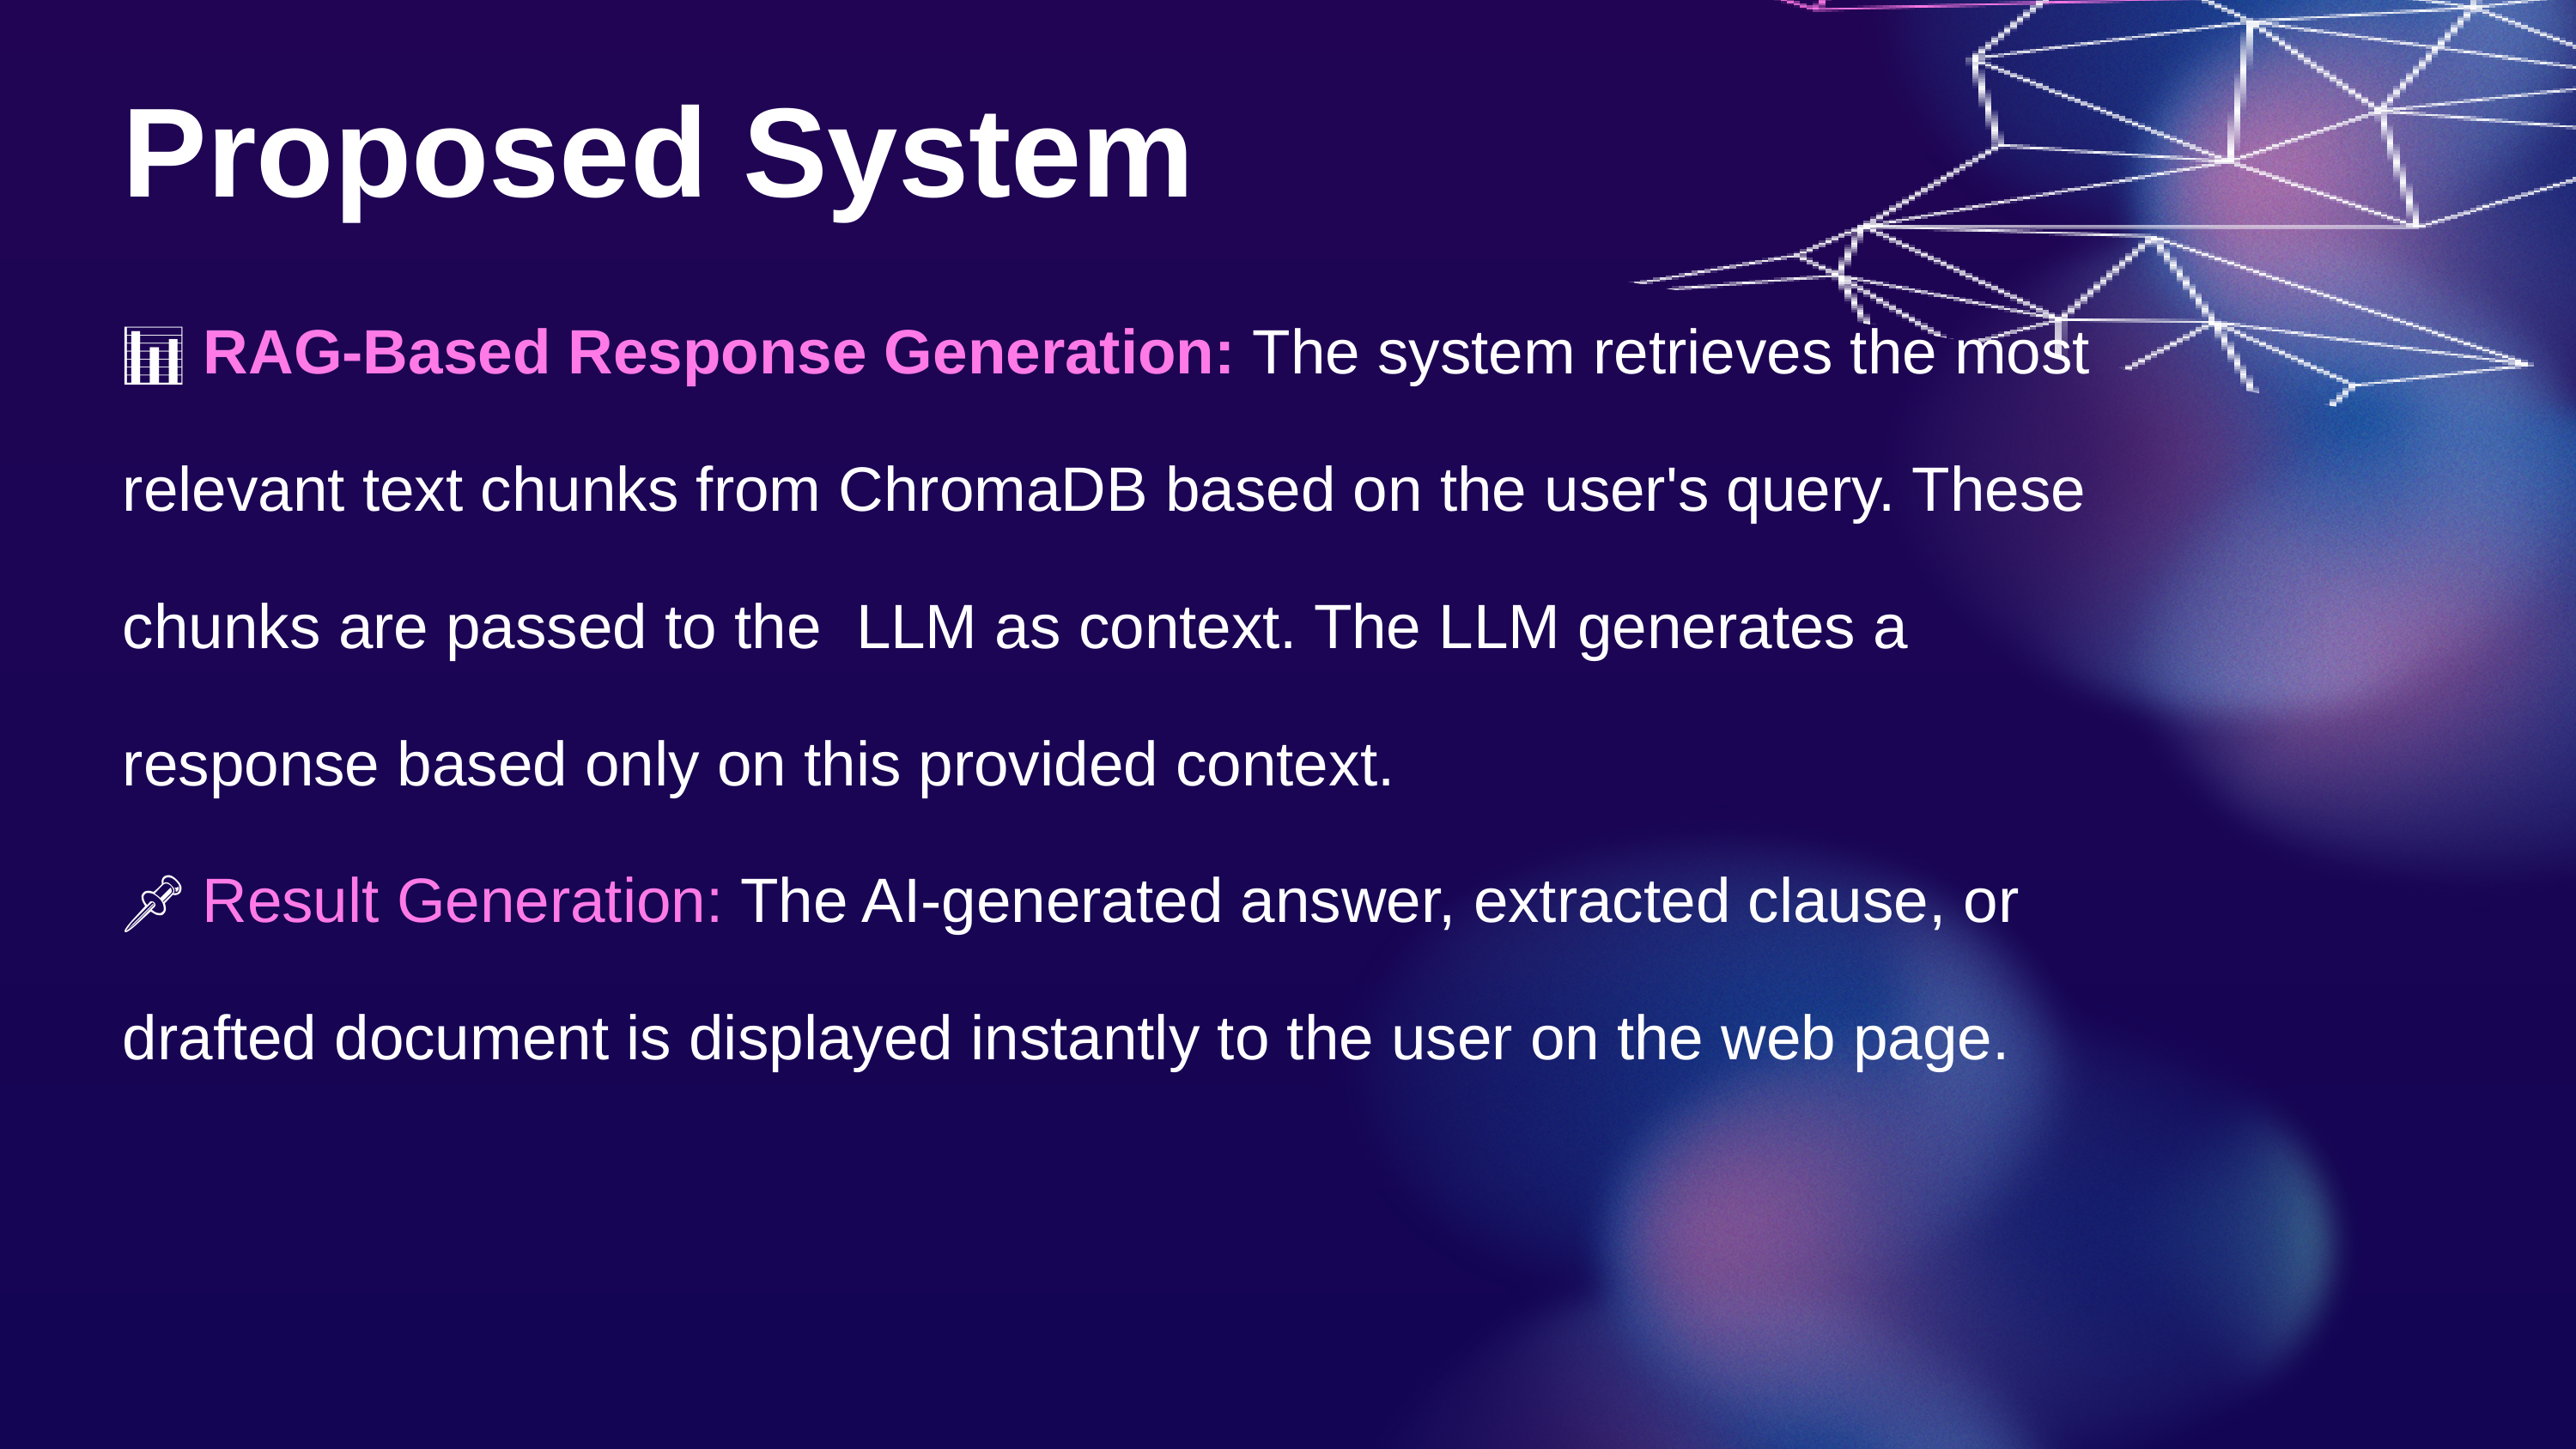

Proposed System
📊 RAG-Based Response Generation: The system retrieves the most relevant text chunks from ChromaDB based on the user's query. These chunks are passed to the  LLM as context. The LLM generates a response based only on this provided context.
📌 Result Generation: The AI-generated answer, extracted clause, or drafted document is displayed instantly to the user on the web page.